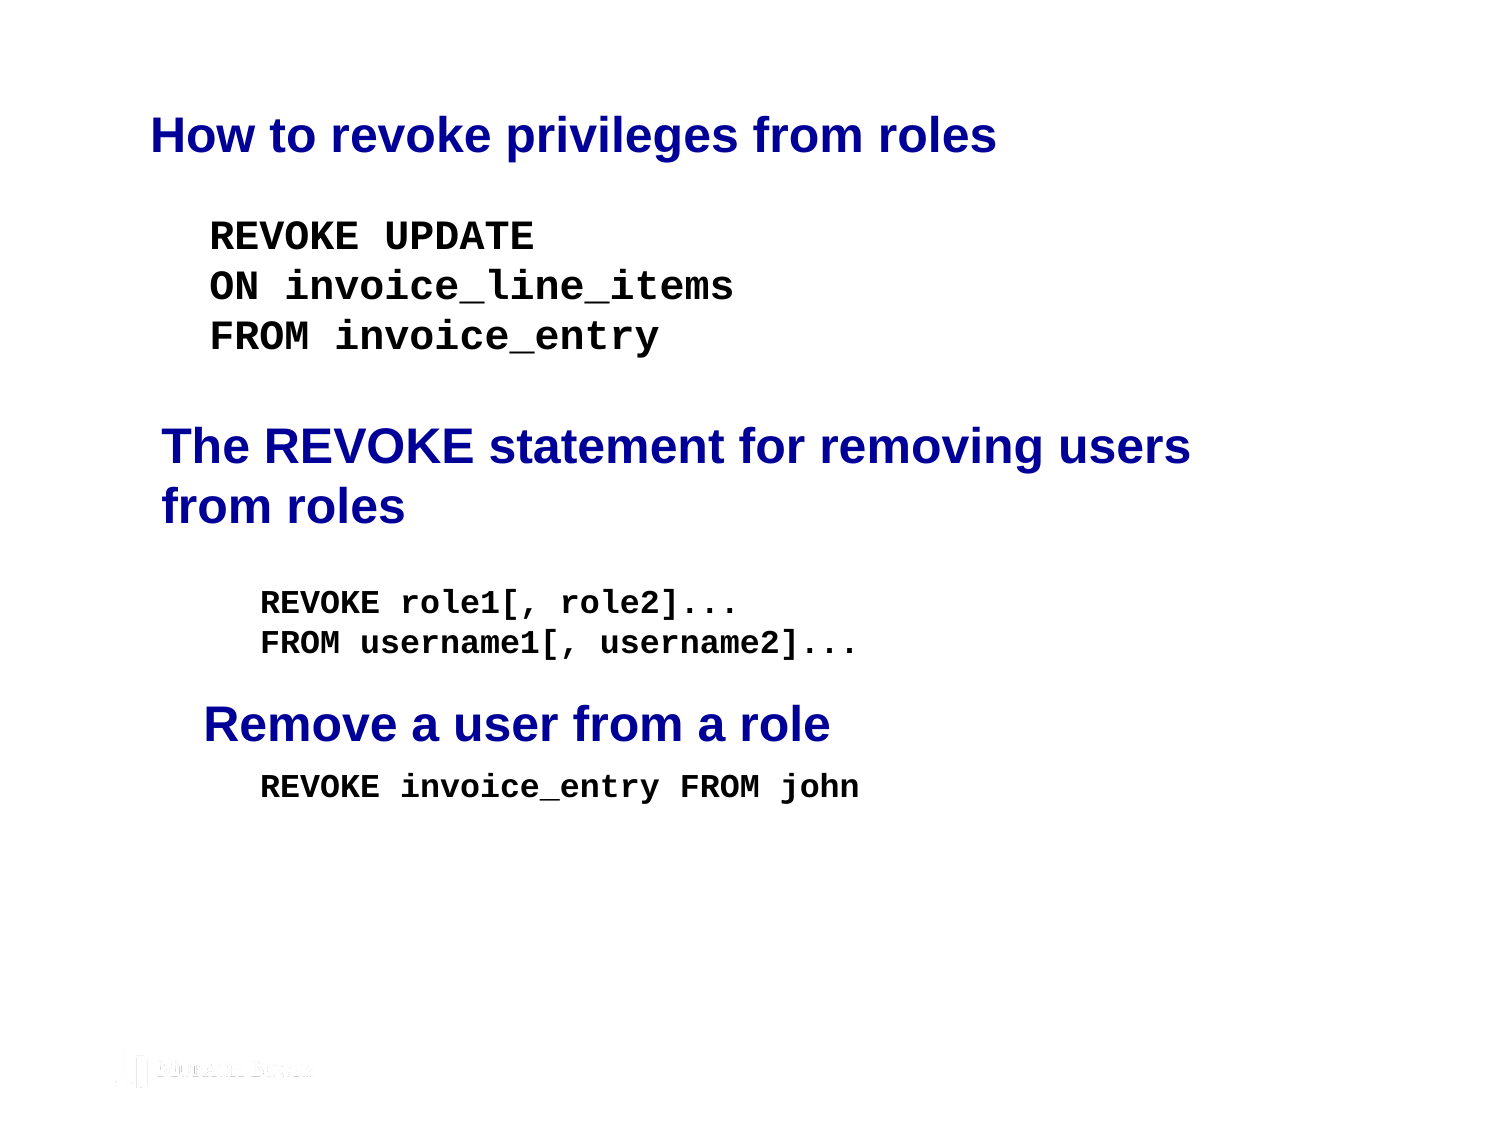

# How to revoke privileges from roles
REVOKE UPDATE
ON invoice_line_items
FROM invoice_entry

The REVOKE statement for removing users
from roles
REVOKE role1[, role2]...
FROM username1[, username2]...
Remove a user from a role
REVOKE invoice_entry FROM john

© 2019, Mike Murach & Associates, Inc.
Murach’s MySQL 3rd Edition

C18, Slide 331